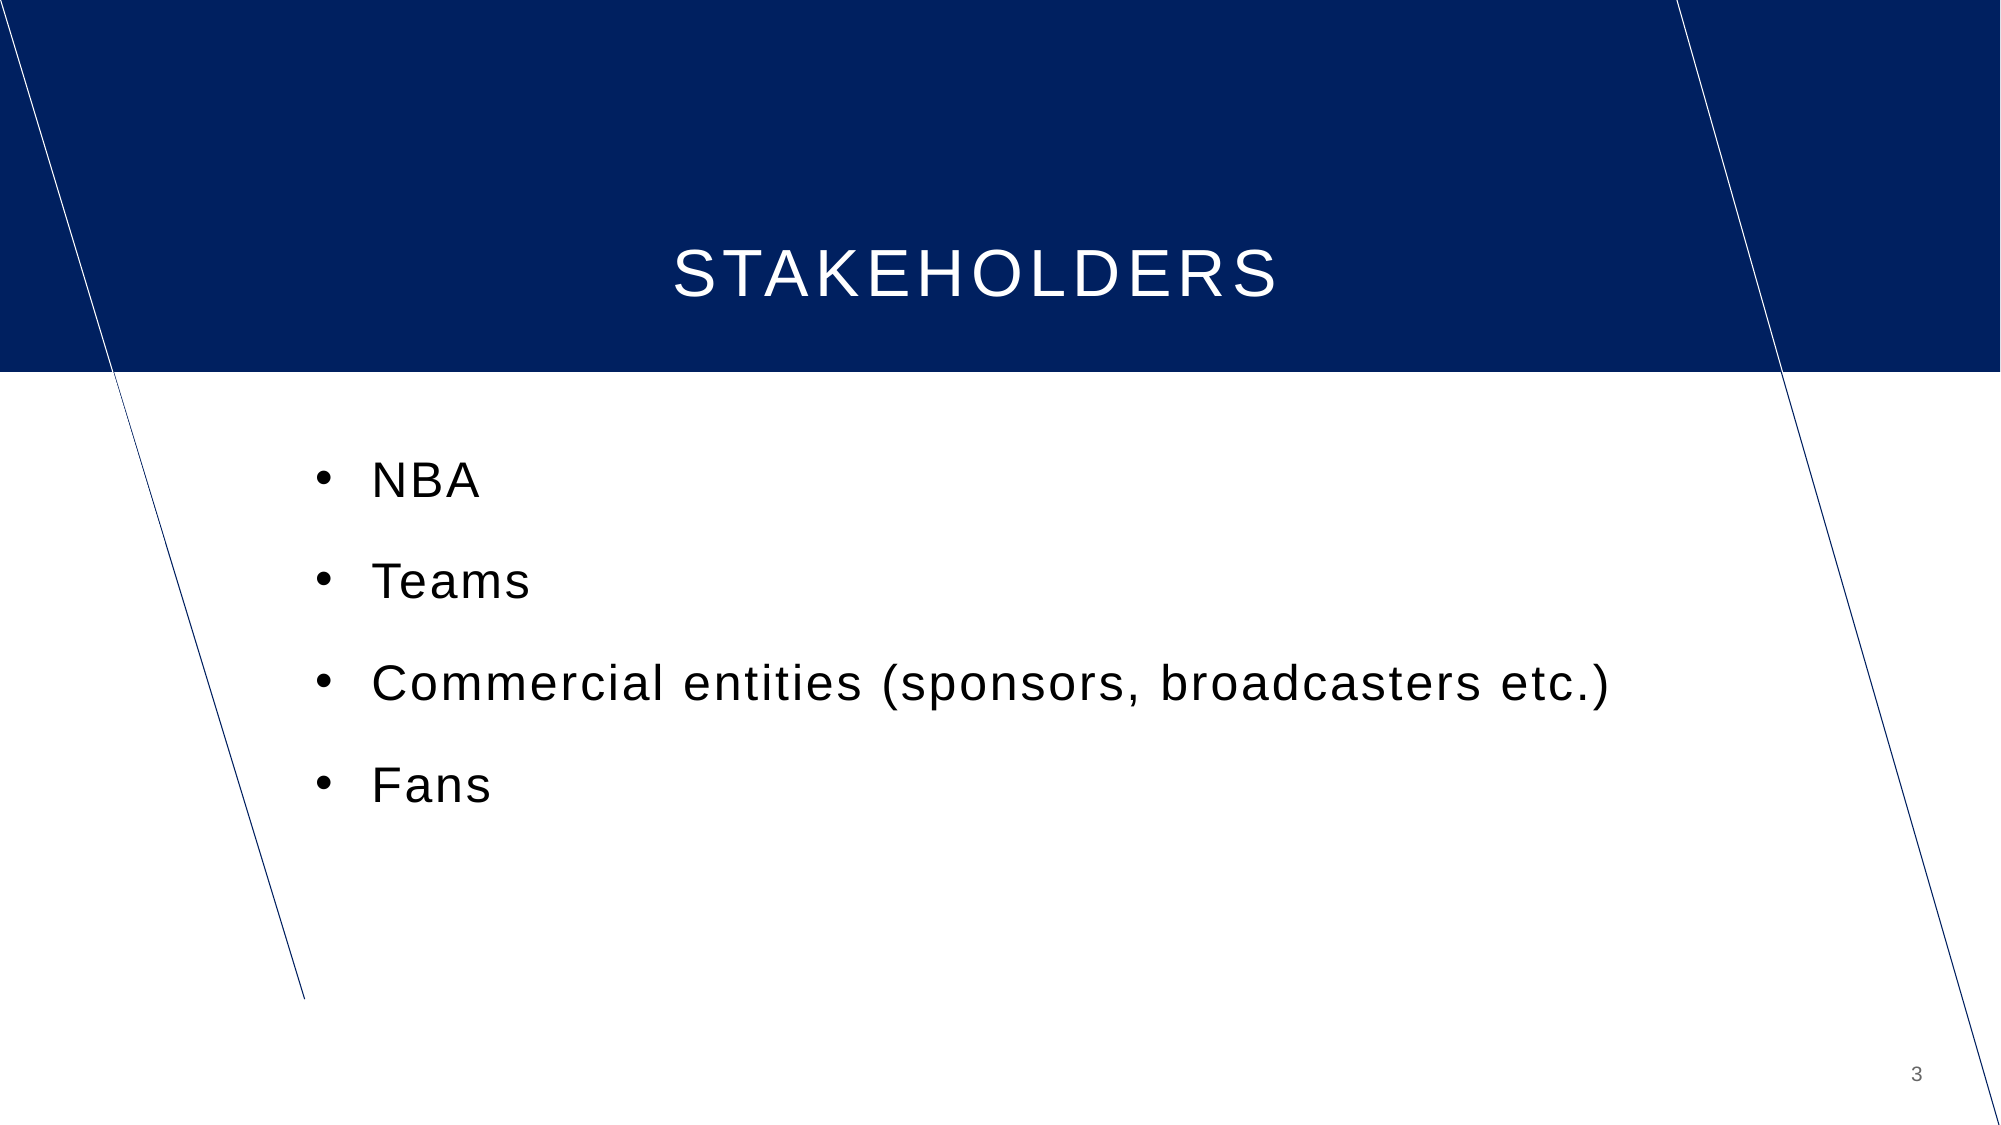

# Stakeholders
NBA
Teams
Commercial entities (sponsors, broadcasters etc.)
Fans
3